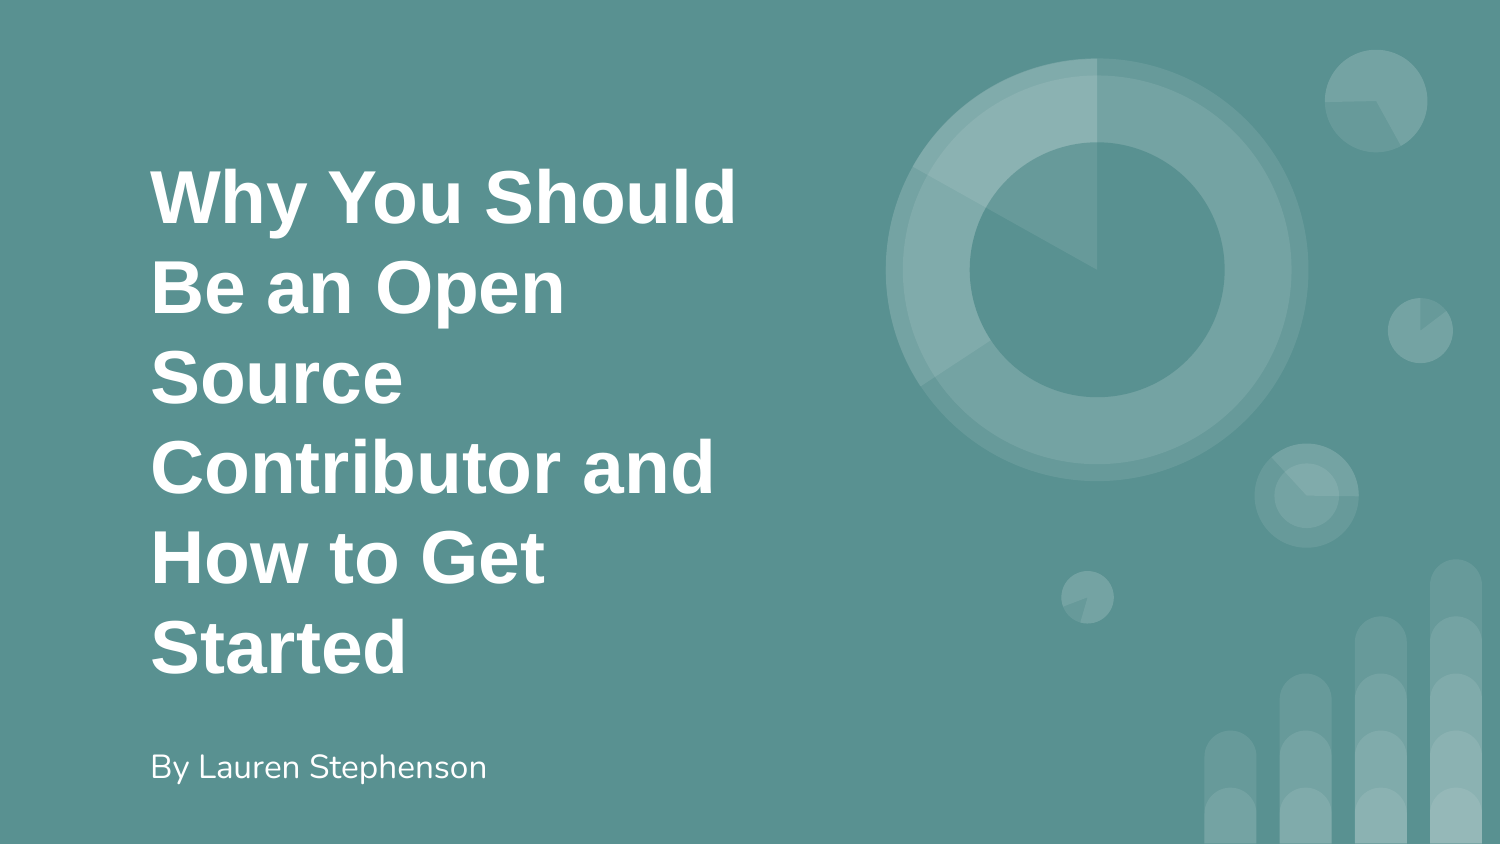

# Why You Should Be an Open Source Contributor and How to Get Started
By Lauren Stephenson